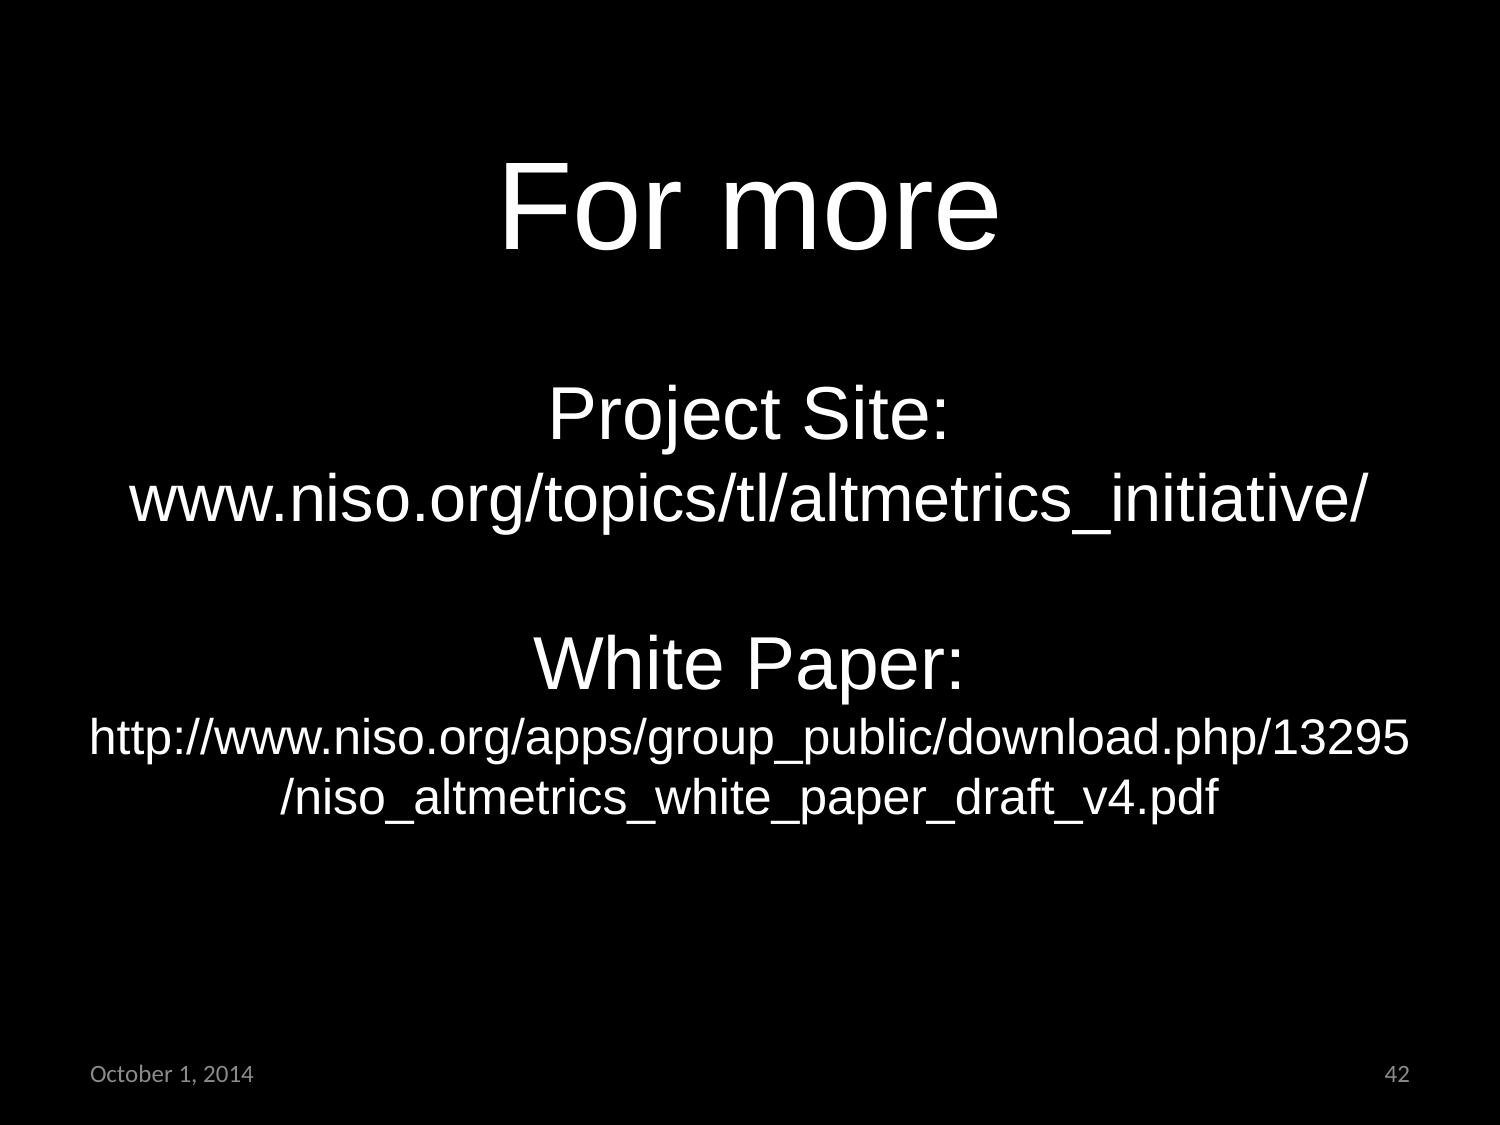

# For more Project Site: www.niso.org/topics/tl/altmetrics_initiative/ White Paper: http://www.niso.org/apps/group_public/download.php/13295/niso_altmetrics_white_paper_draft_v4.pdf
October 1, 2014
42